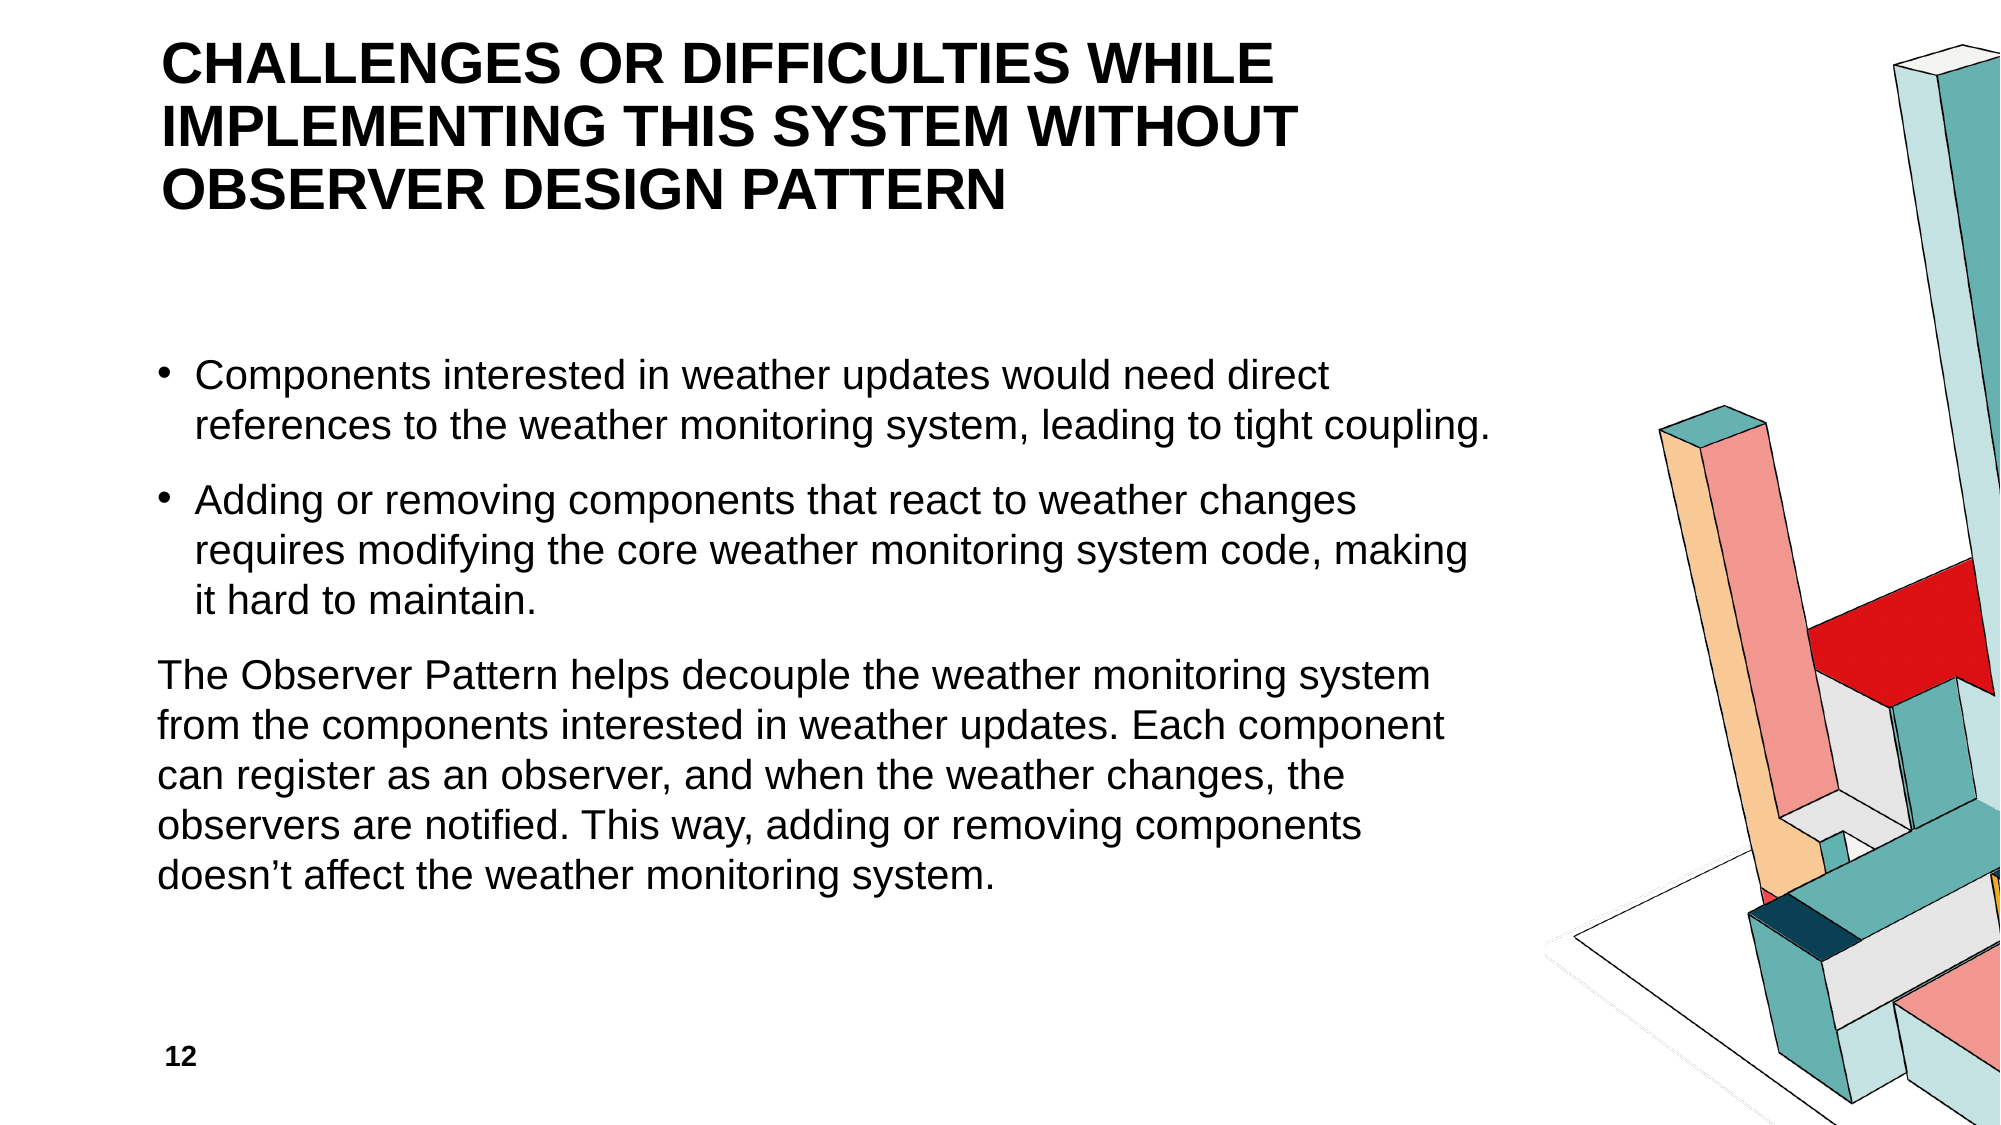

# Challenges or difficulties while implementing this system without Observer Design Pattern
Components interested in weather updates would need direct references to the weather monitoring system, leading to tight coupling.
Adding or removing components that react to weather changes requires modifying the core weather monitoring system code, making it hard to maintain.
The Observer Pattern helps decouple the weather monitoring system from the components interested in weather updates. Each component can register as an observer, and when the weather changes, the observers are notified. This way, adding or removing components doesn’t affect the weather monitoring system.
12